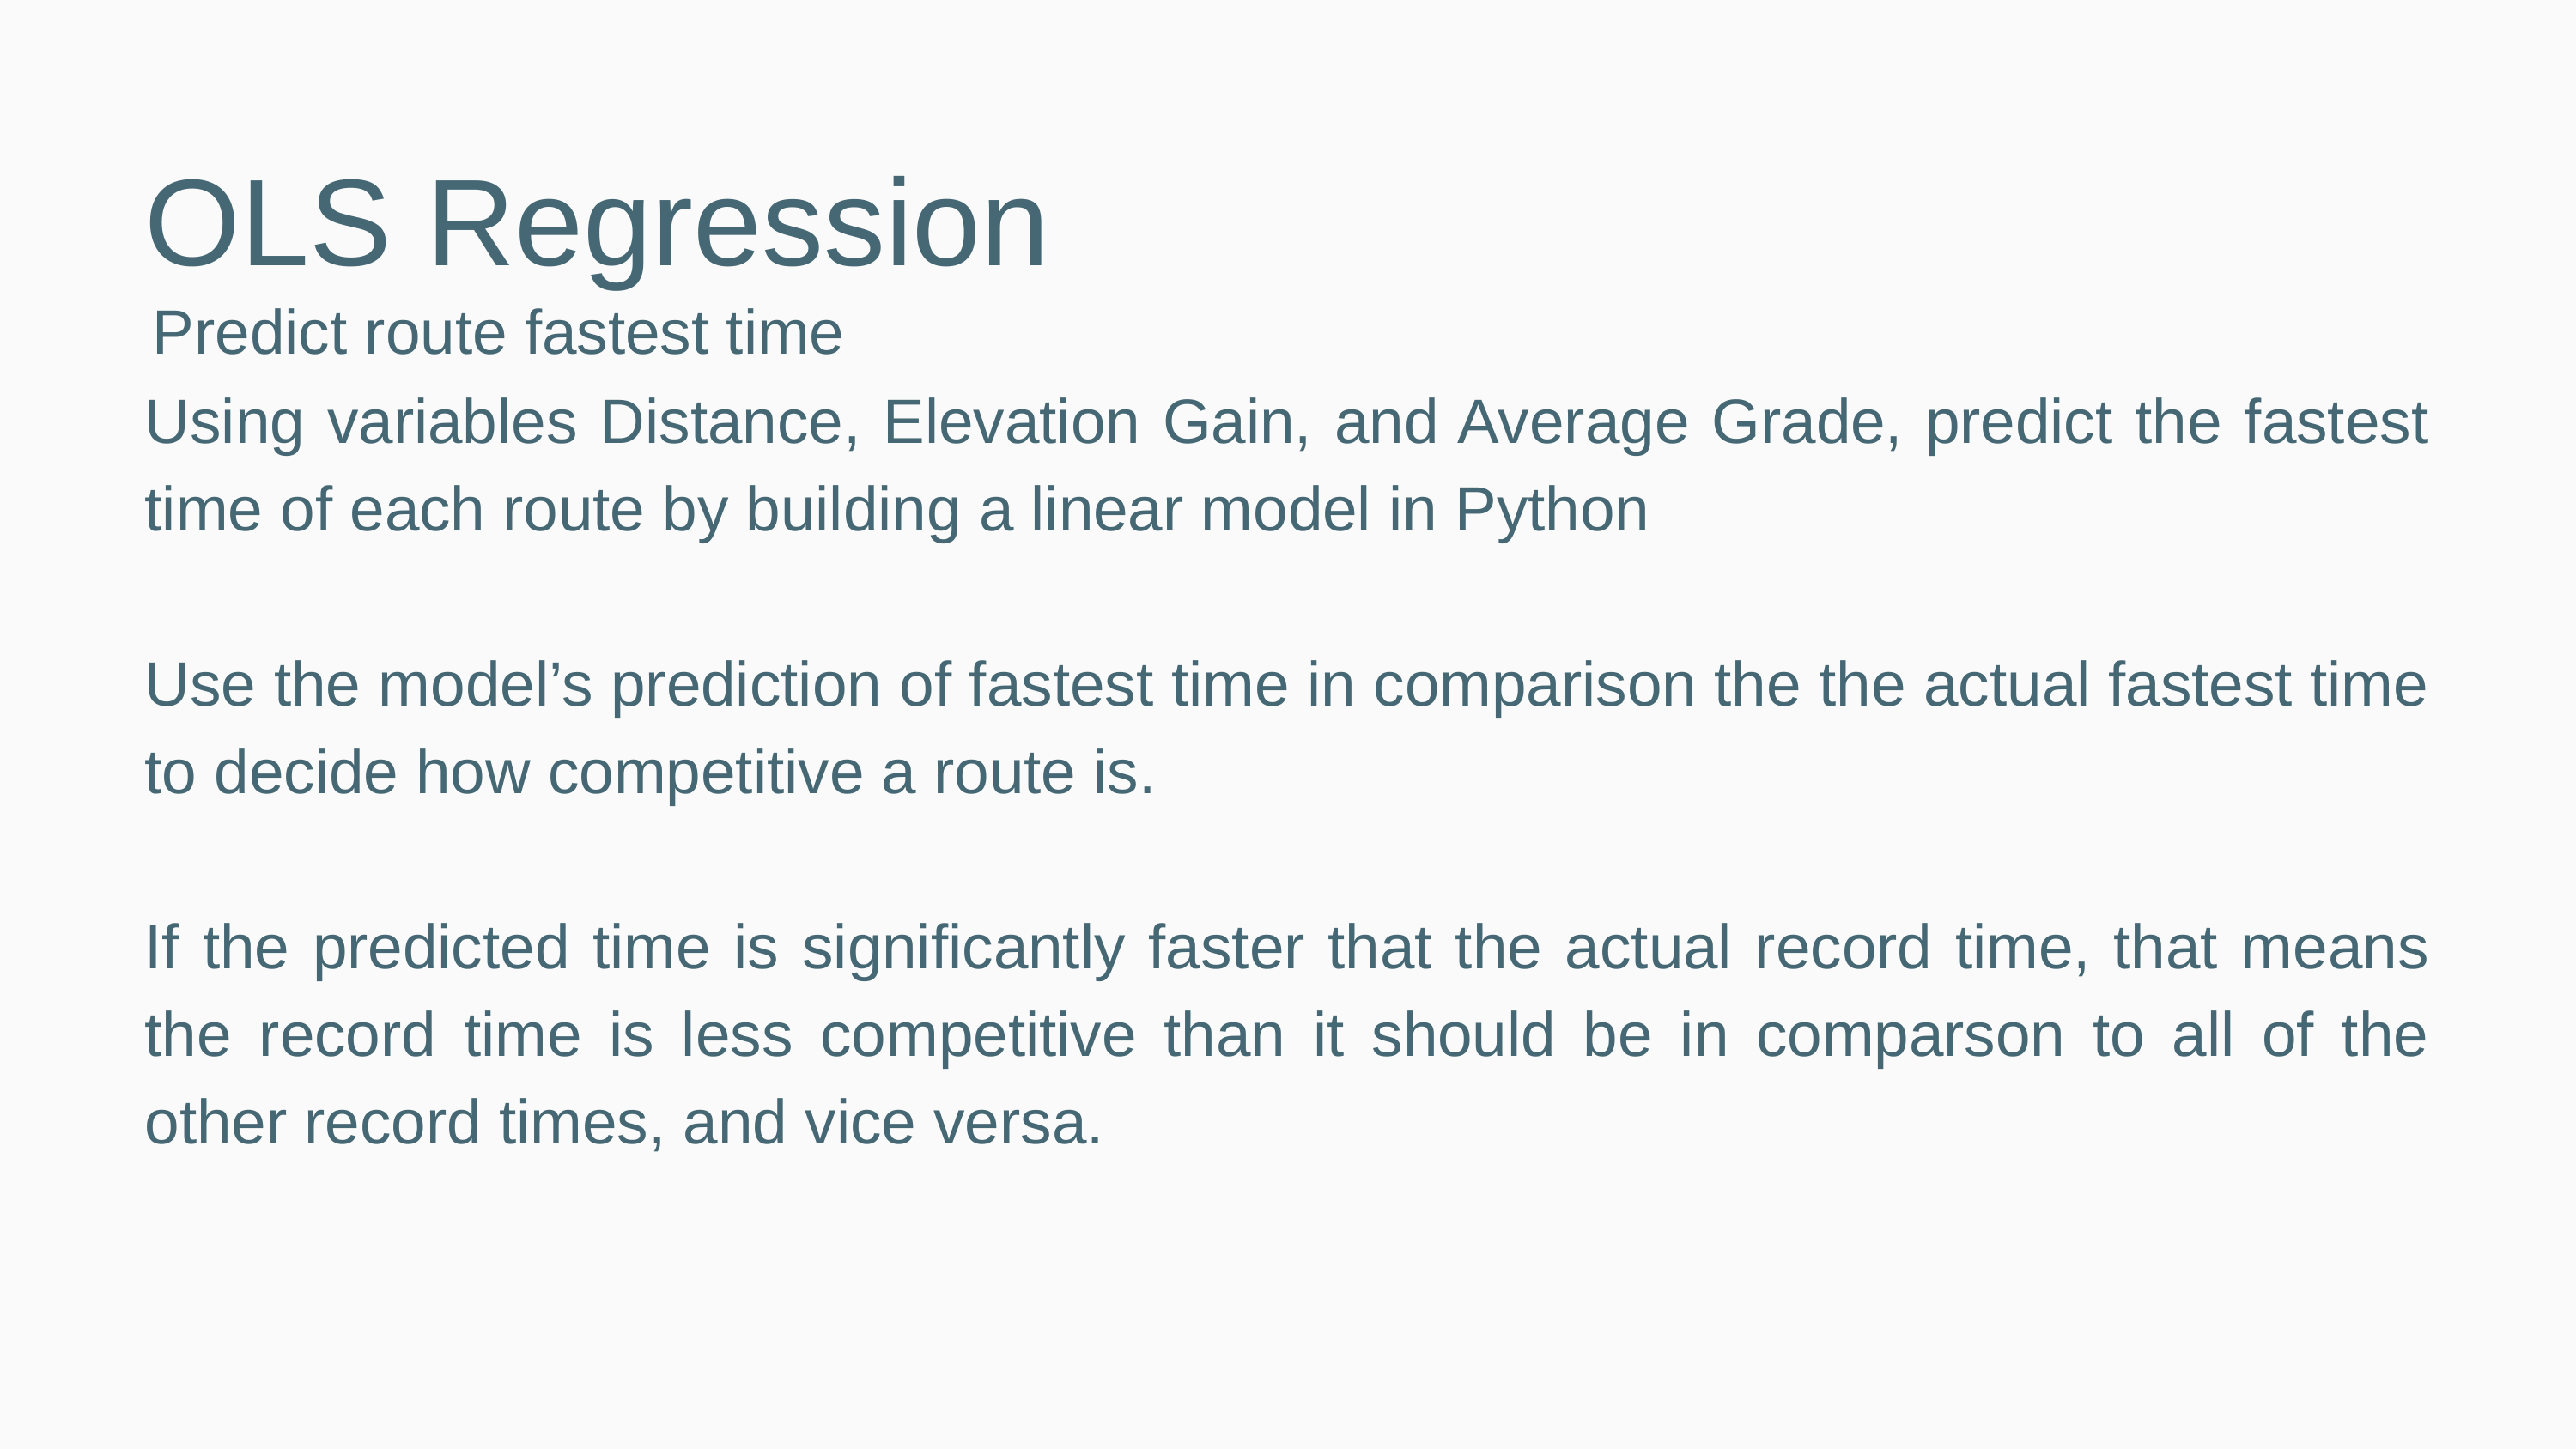

OLS Regression
Predict route fastest time
Using variables Distance, Elevation Gain, and Average Grade, predict the fastest time of each route by building a linear model in Python

Use the model’s prediction of fastest time in comparison the the actual fastest time to decide how competitive a route is.

If the predicted time is significantly faster that the actual record time, that means the record time is less competitive than it should be in comparson to all of the other record times, and vice versa.